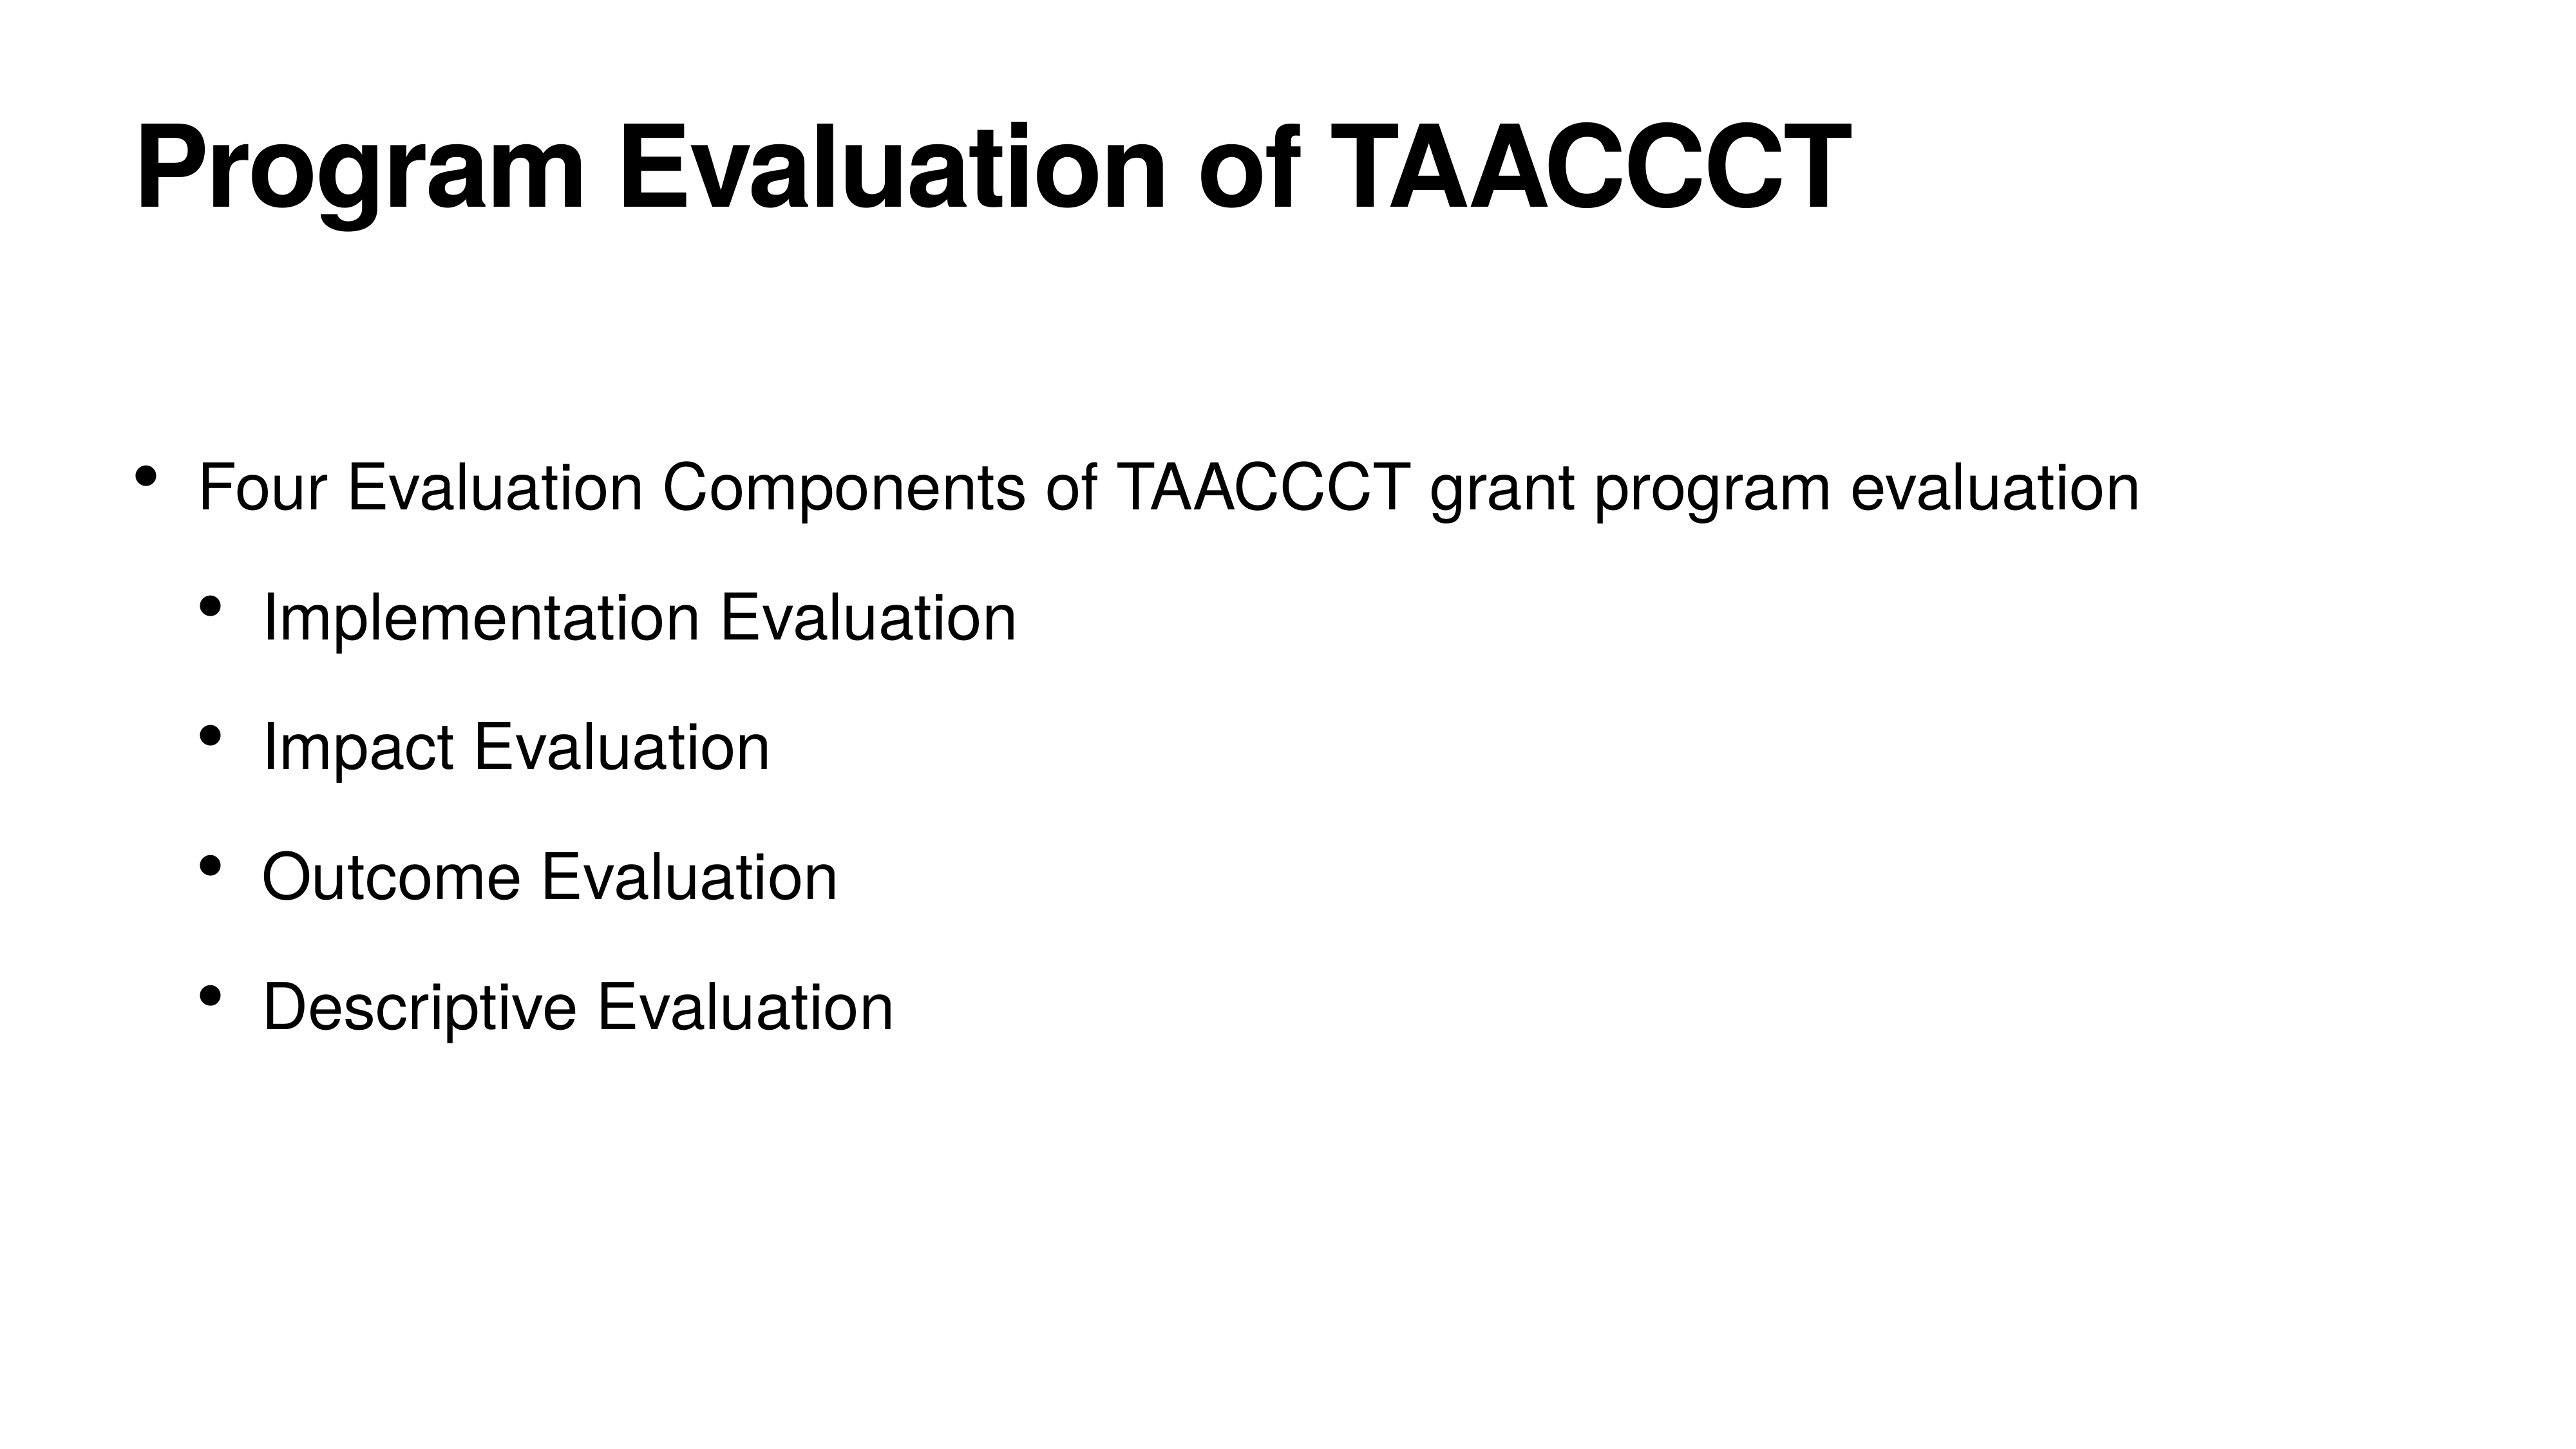

# Program Evaluation of TAACCCT
Four Evaluation Components of TAACCCT grant program evaluation
Implementation Evaluation
Impact Evaluation
Outcome Evaluation
Descriptive Evaluation